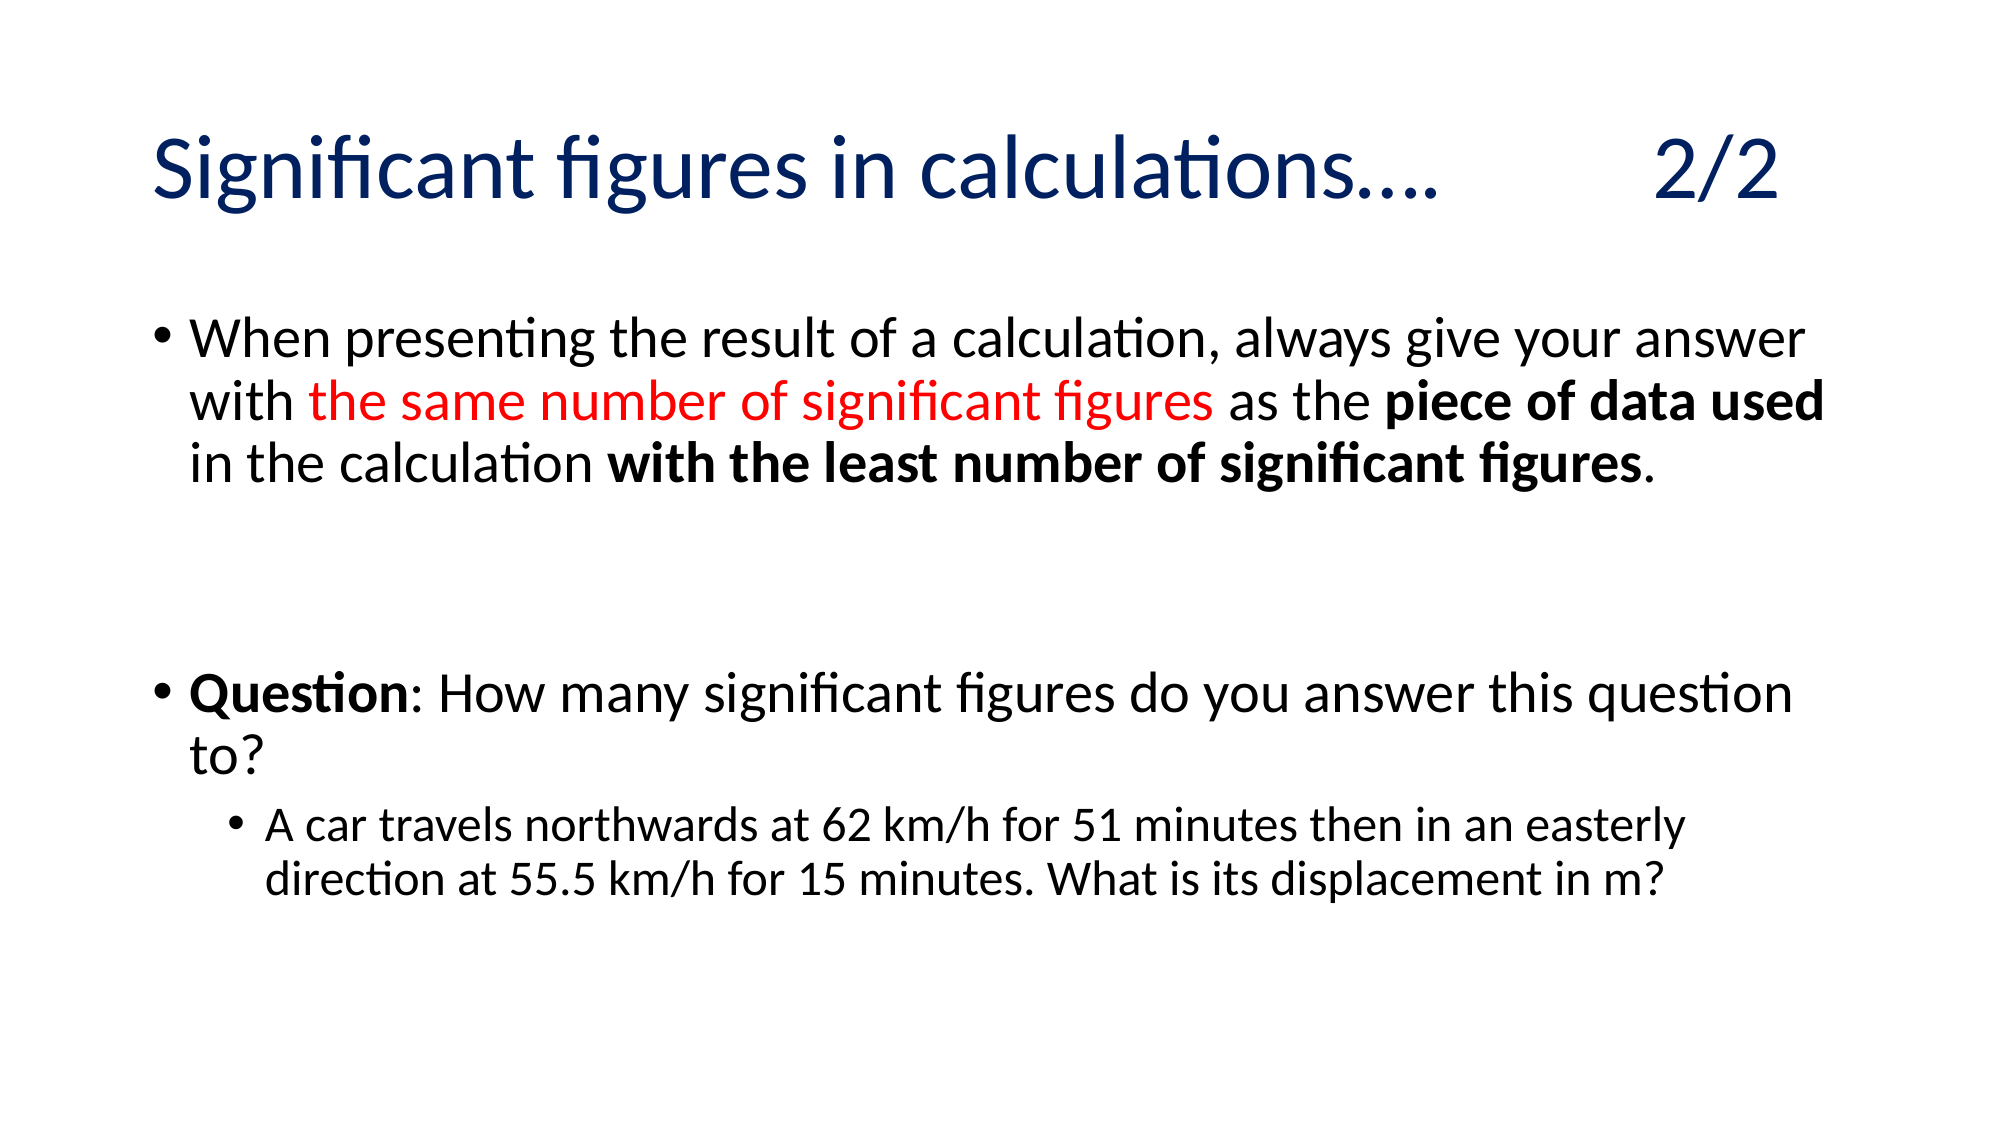

# Significant figures in calculations….		2/2
When presenting the result of a calculation, always give your answer with the same number of significant figures as the piece of data used in the calculation with the least number of significant figures.
Question: How many significant figures do you answer this question to?
A car travels northwards at 62 km/h for 51 minutes then in an easterly direction at 55.5 km/h for 15 minutes. What is its displacement in m?